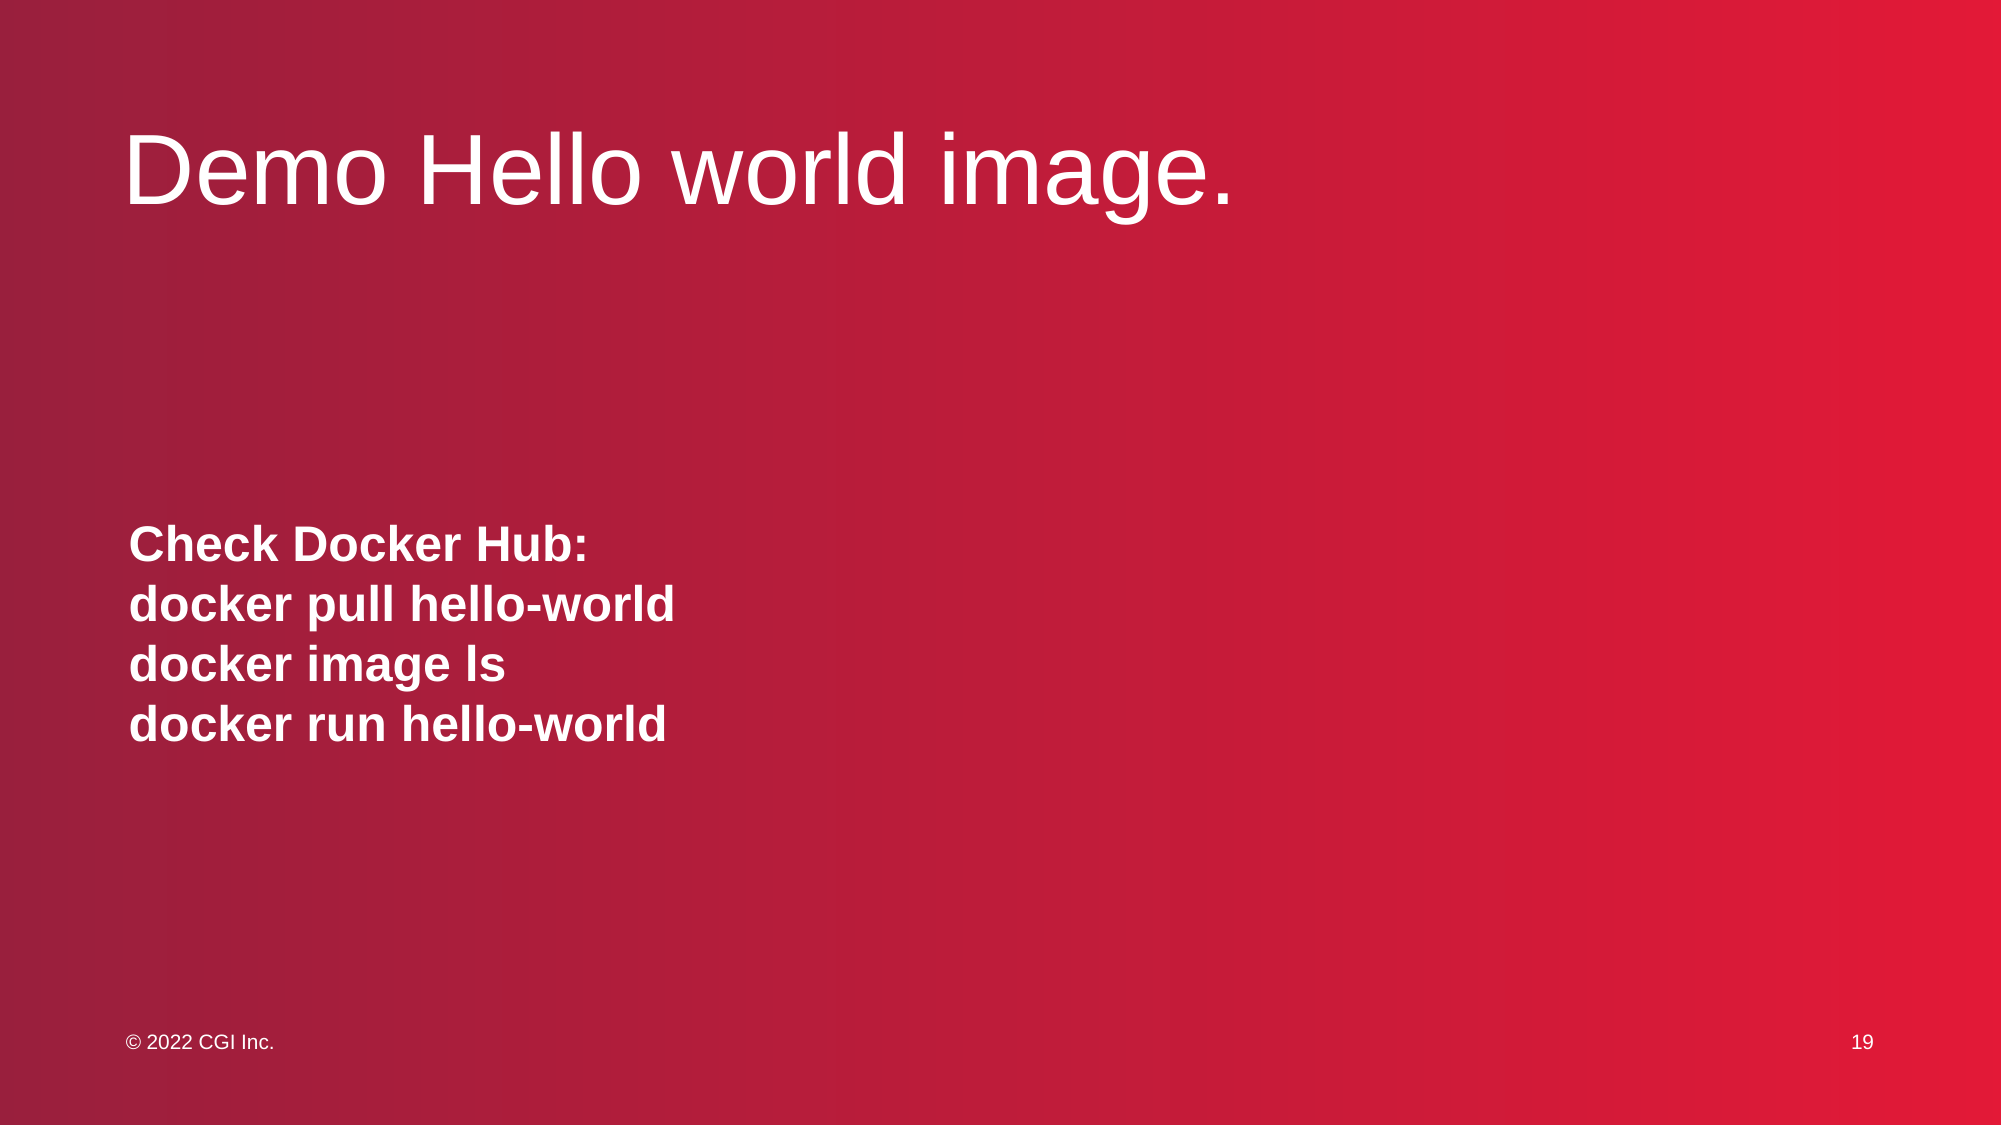

# Demo Hello world image.
Check Docker Hub:
docker pull hello-world
docker image ls
docker run hello-world
19